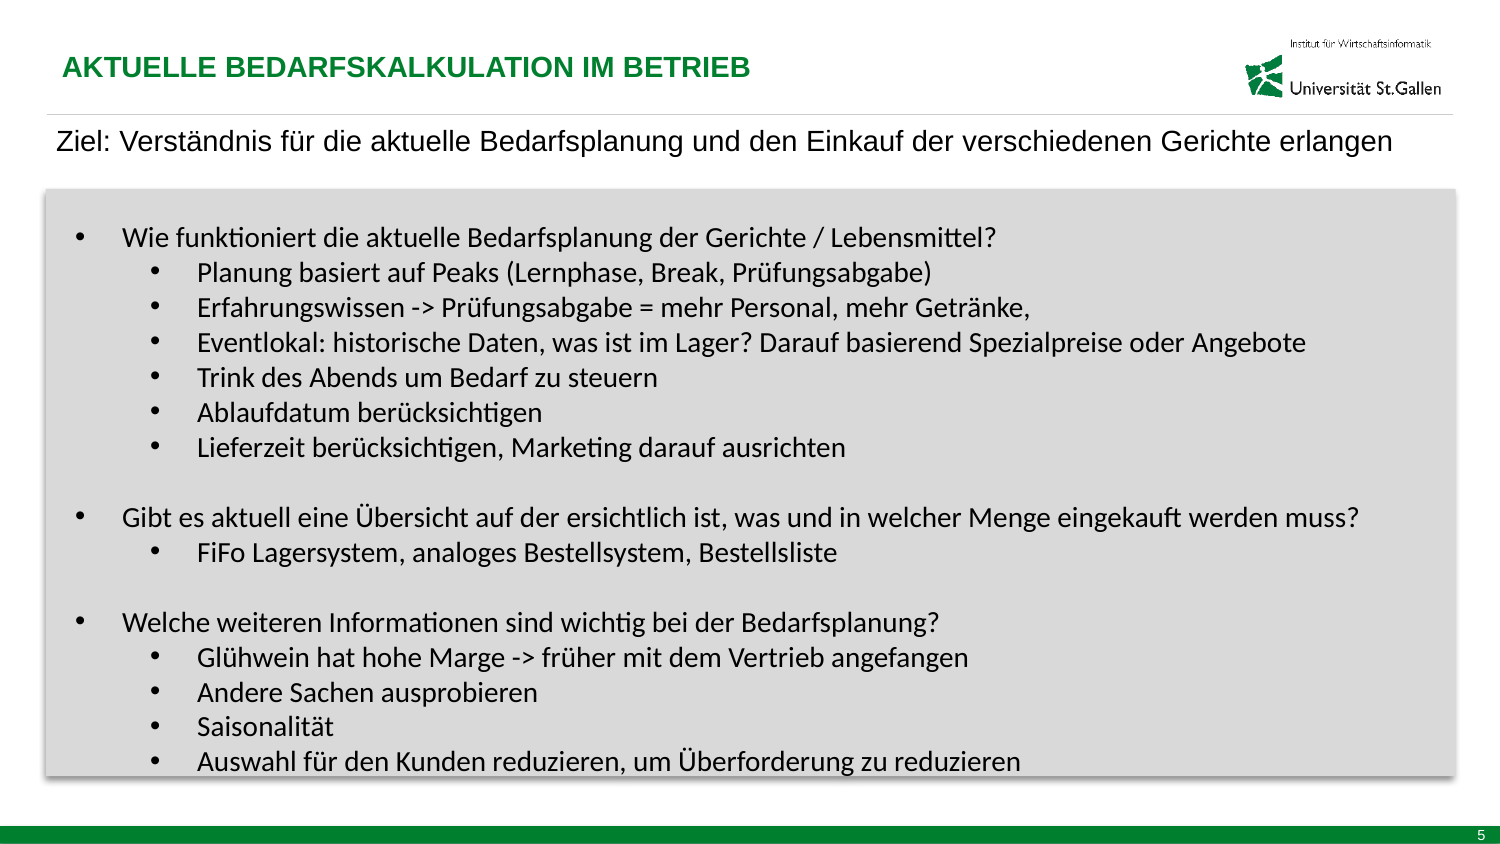

AKTUELLE BEDARFSKALKULATION IM BETRIEB

Ziel: Verständnis für die aktuelle Bedarfsplanung und den Einkauf der verschiedenen Gerichte erlangen
Wie funktioniert die aktuelle Bedarfsplanung der Gerichte / Lebensmittel?
Planung basiert auf Peaks (Lernphase, Break, Prüfungsabgabe)
Erfahrungswissen -> Prüfungsabgabe = mehr Personal, mehr Getränke,
Eventlokal: historische Daten, was ist im Lager? Darauf basierend Spezialpreise oder Angebote
Trink des Abends um Bedarf zu steuern
Ablaufdatum berücksichtigen
Lieferzeit berücksichtigen, Marketing darauf ausrichten

Gibt es aktuell eine Übersicht auf der ersichtlich ist, was und in welcher Menge eingekauft werden muss?
FiFo Lagersystem, analoges Bestellsystem, Bestellsliste

Welche weiteren Informationen sind wichtig bei der Bedarfsplanung?
Glühwein hat hohe Marge -> früher mit dem Vertrieb angefangen
Andere Sachen ausprobieren
Saisonalität
Auswahl für den Kunden reduzieren, um Überforderung zu reduzieren